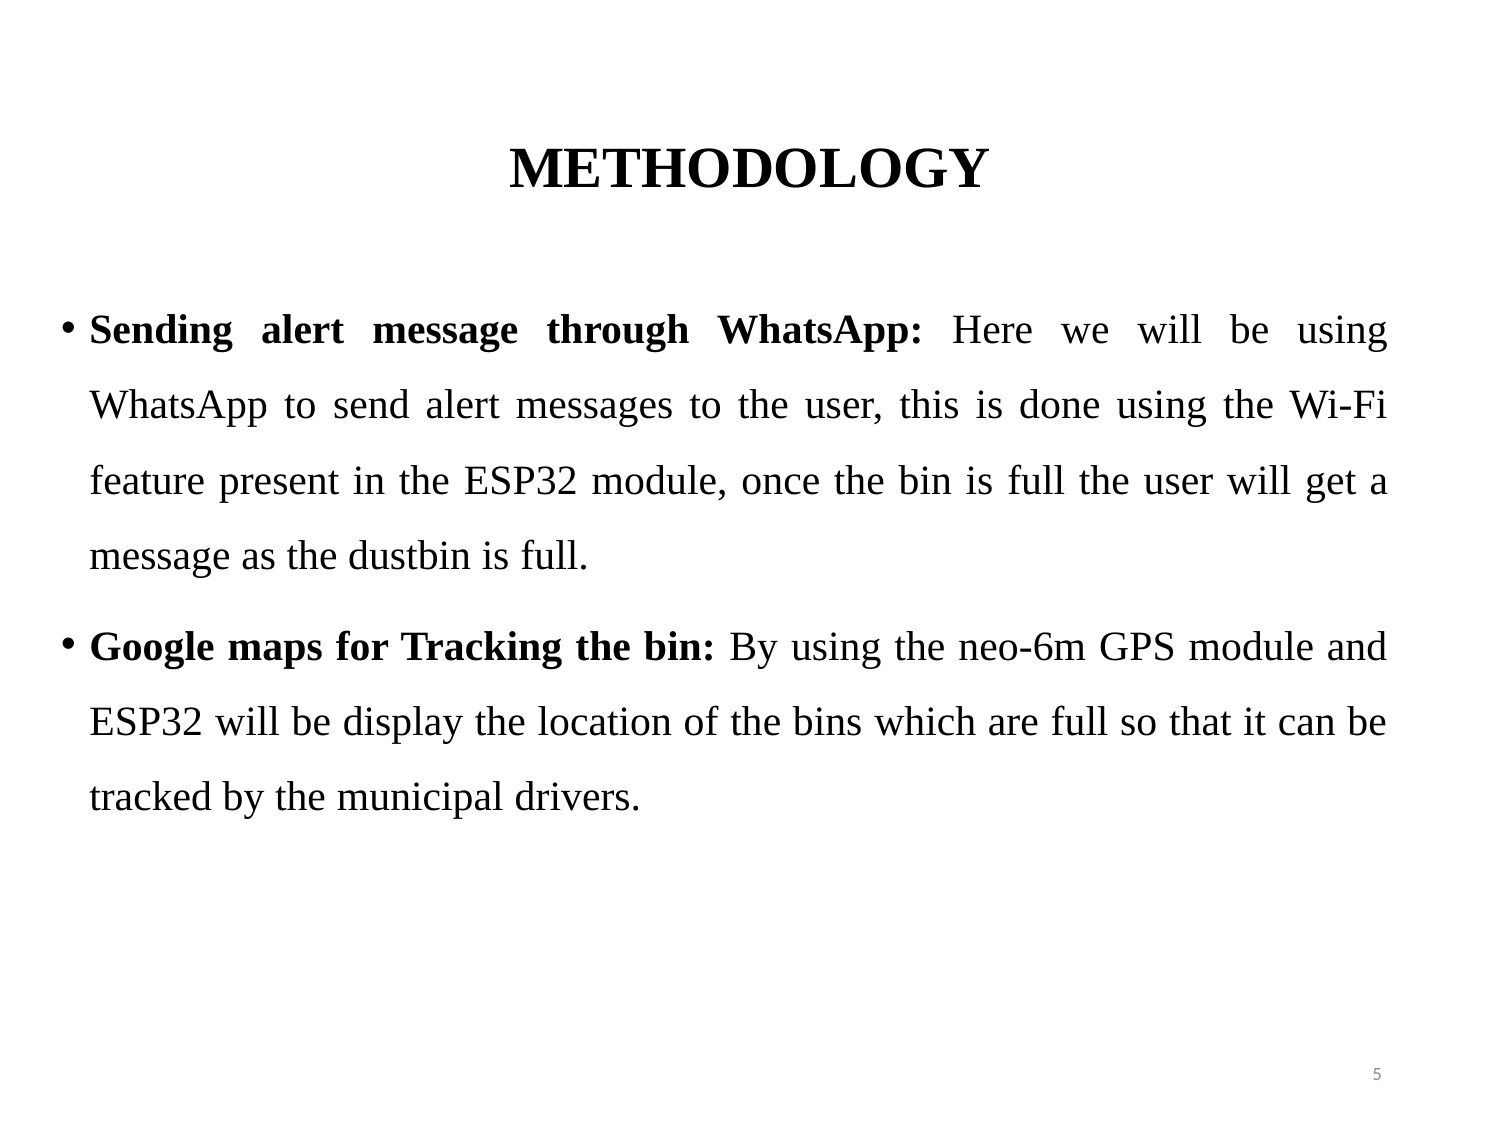

# METHODOLOGY
Sending alert message through WhatsApp: Here we will be using WhatsApp to send alert messages to the user, this is done using the Wi-Fi feature present in the ESP32 module, once the bin is full the user will get a message as the dustbin is full.
Google maps for Tracking the bin: By using the neo-6m GPS module and ESP32 will be display the location of the bins which are full so that it can be tracked by the municipal drivers.

5